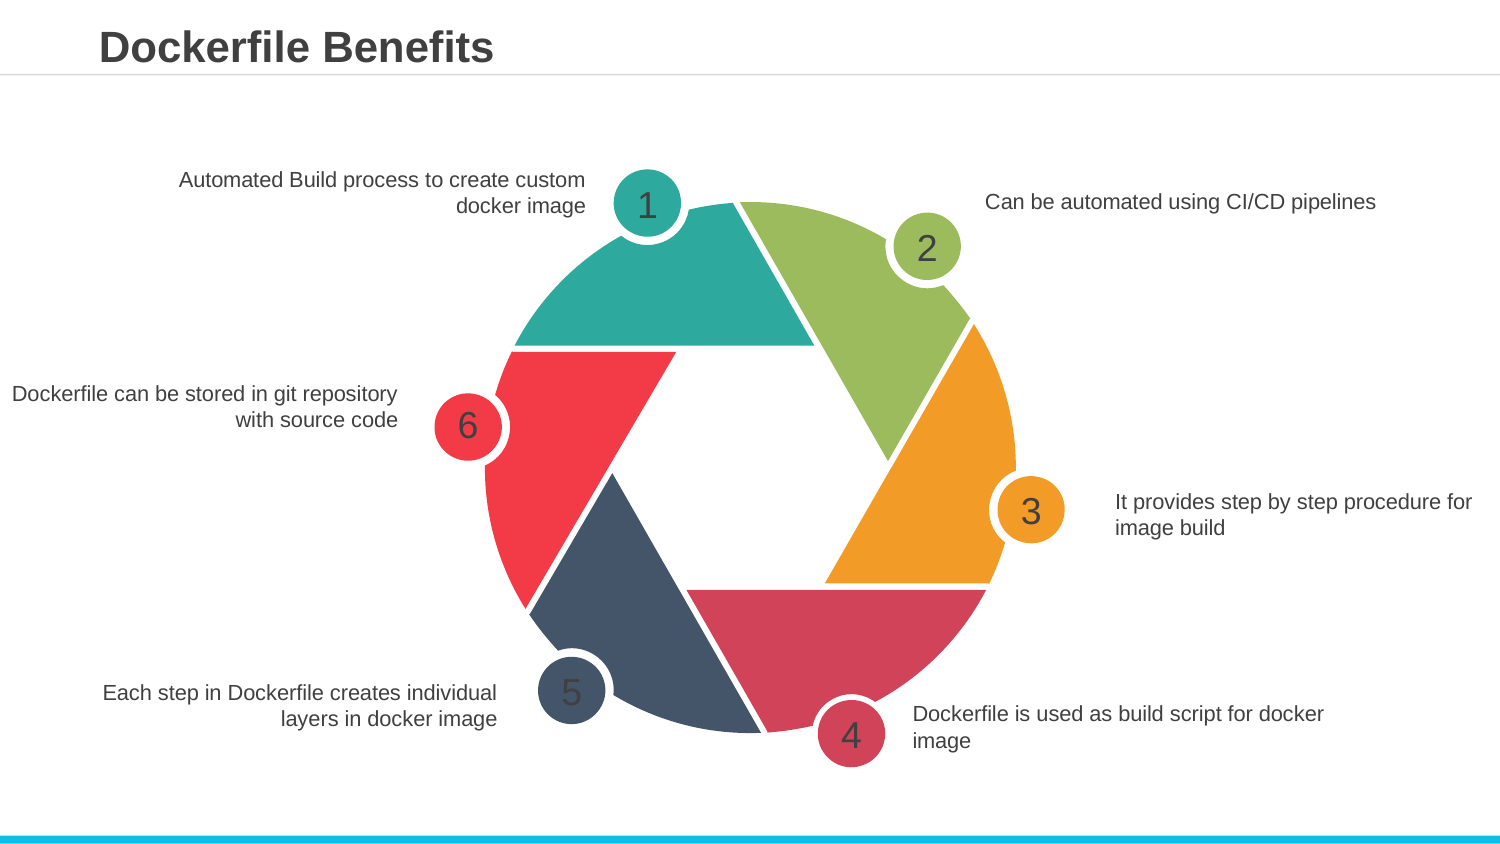

Dockerfile Benefits
Automated Build process to create custom docker image

1
Can be automated using CI/CD pipelines

2

Dockerfile can be stored in git repository with source code

6

3
It provides step by step procedure for image build

5
Each step in Dockerfile creates individual layers in docker image
Dockerfile is used as build script for docker image

4